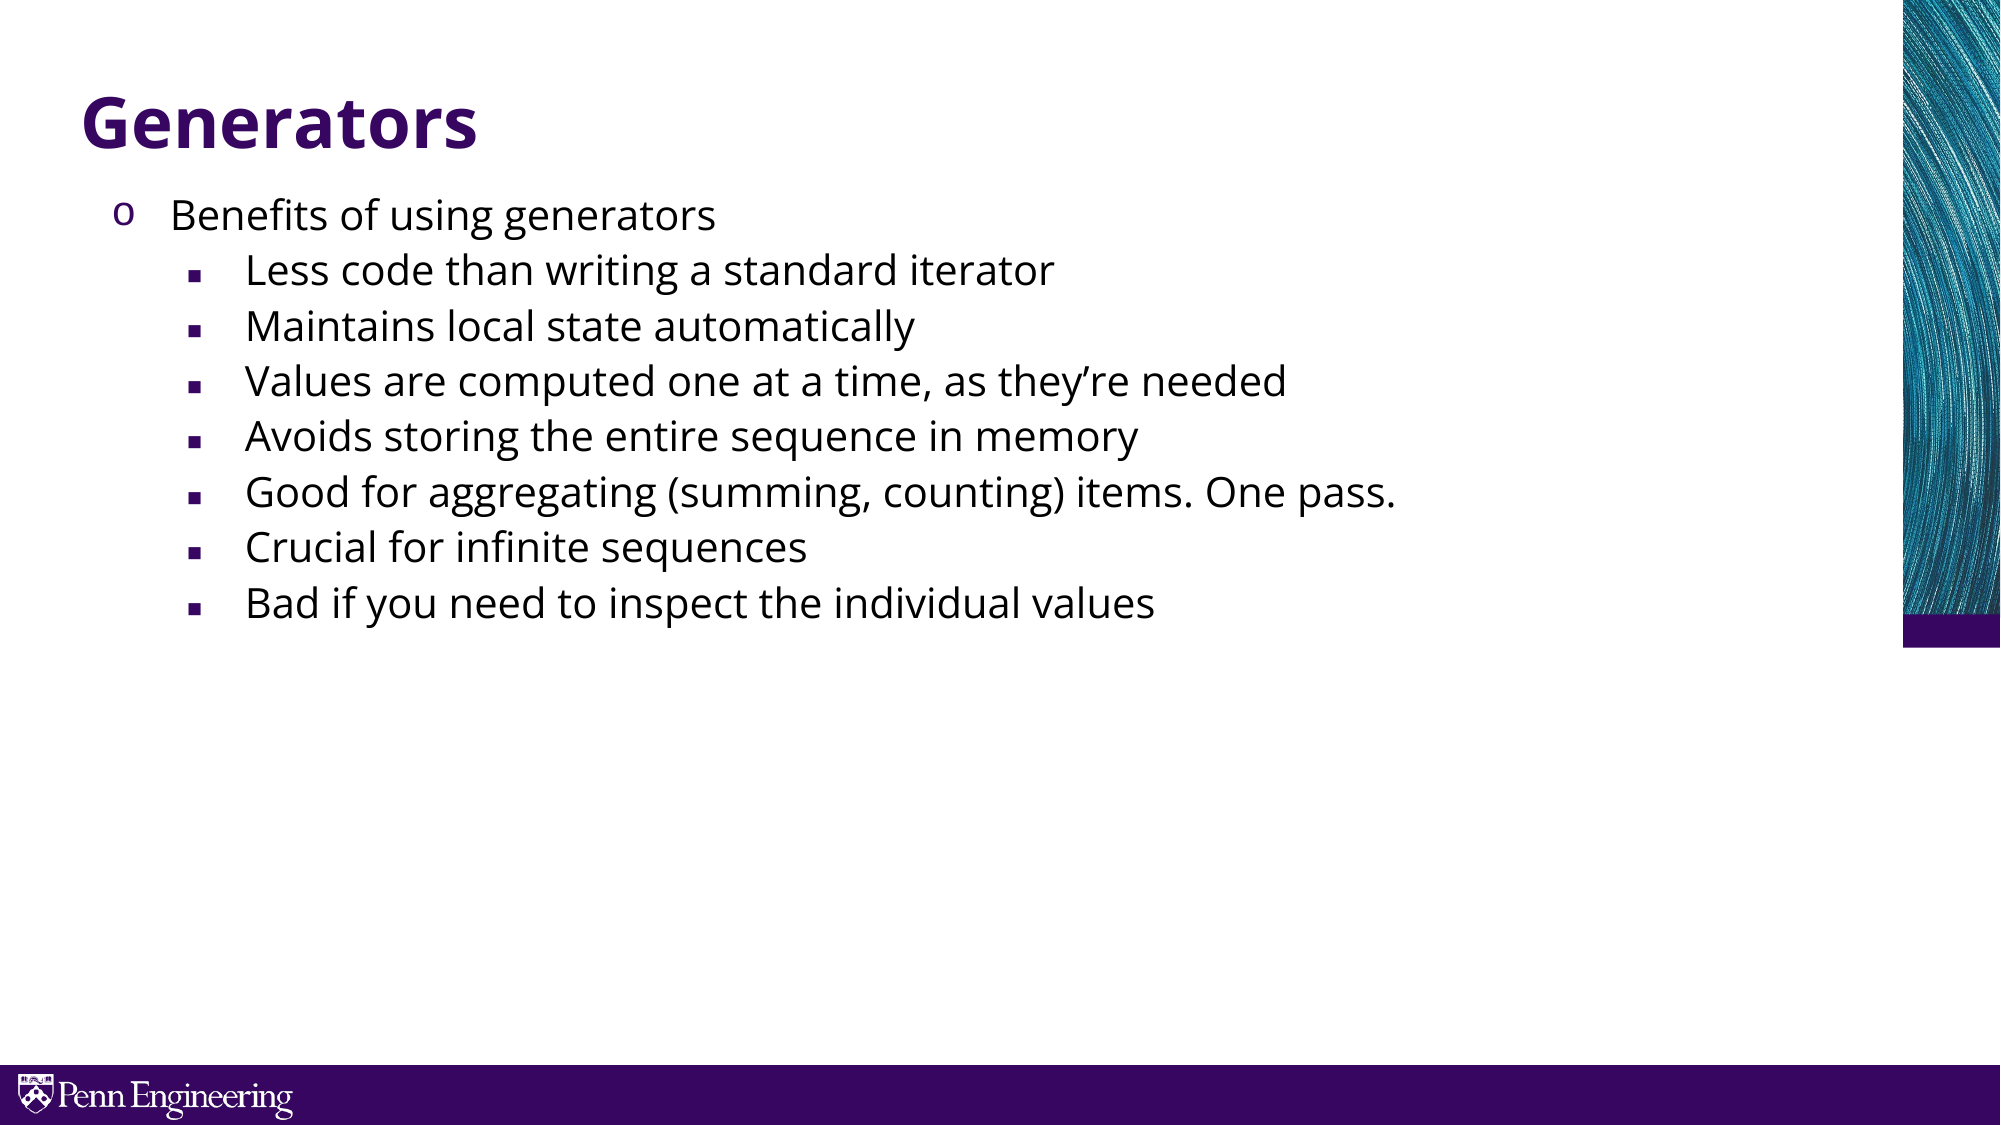

Generators
Benefits of using generators
Less code than writing a standard iterator
Maintains local state automatically
Values are computed one at a time, as they’re needed
Avoids storing the entire sequence in memory
Good for aggregating (summing, counting) items. One pass.
Crucial for infinite sequences
Bad if you need to inspect the individual values